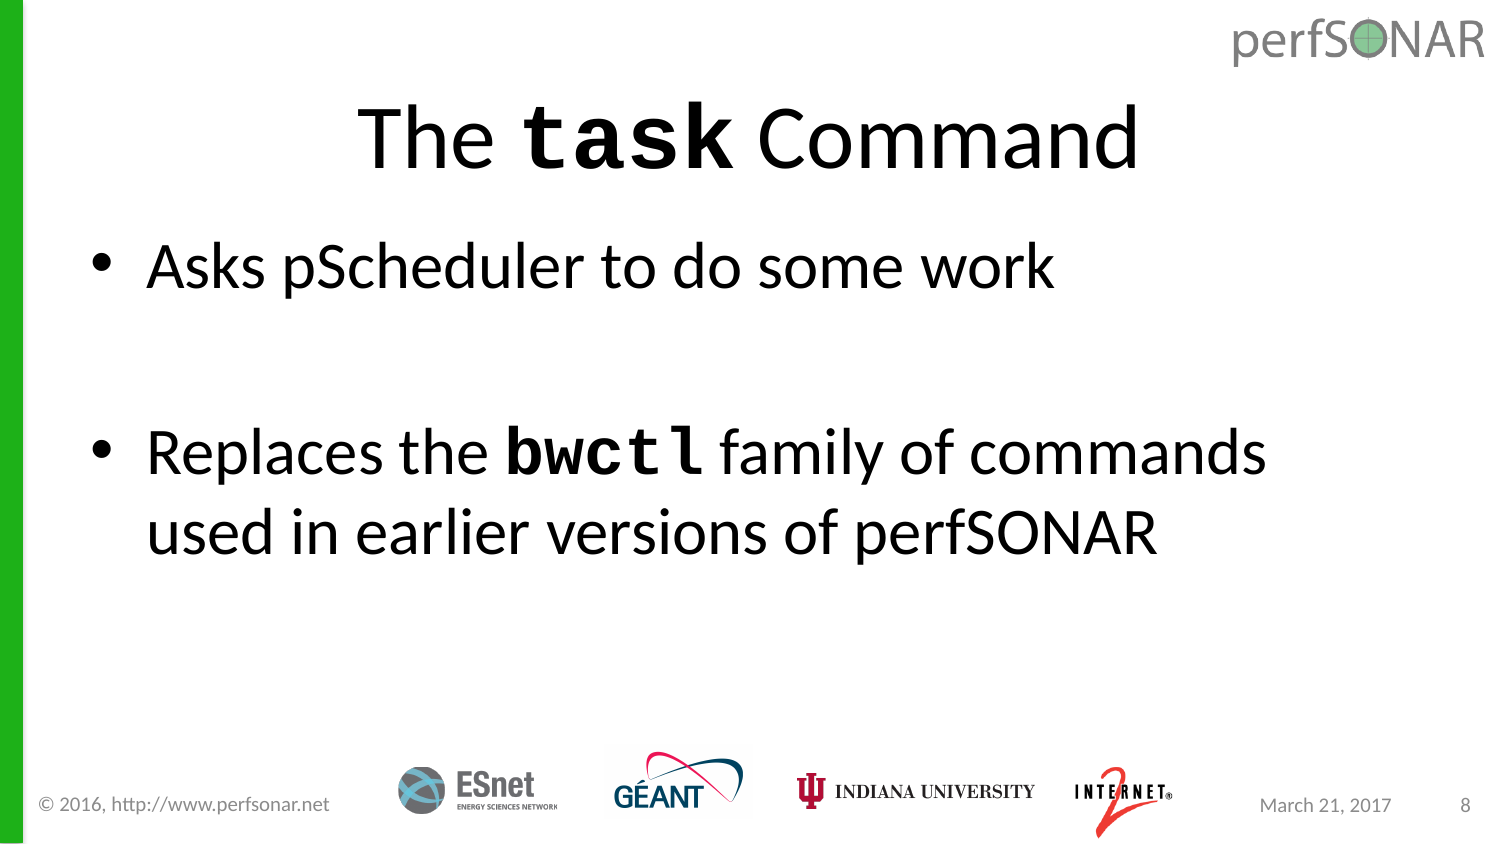

# The task Command
Asks pScheduler to do some work

Replaces the bwctl family of commands used in earlier versions of perfSONAR

© 2016, http://www.perfsonar.net
March 21, 2017
8